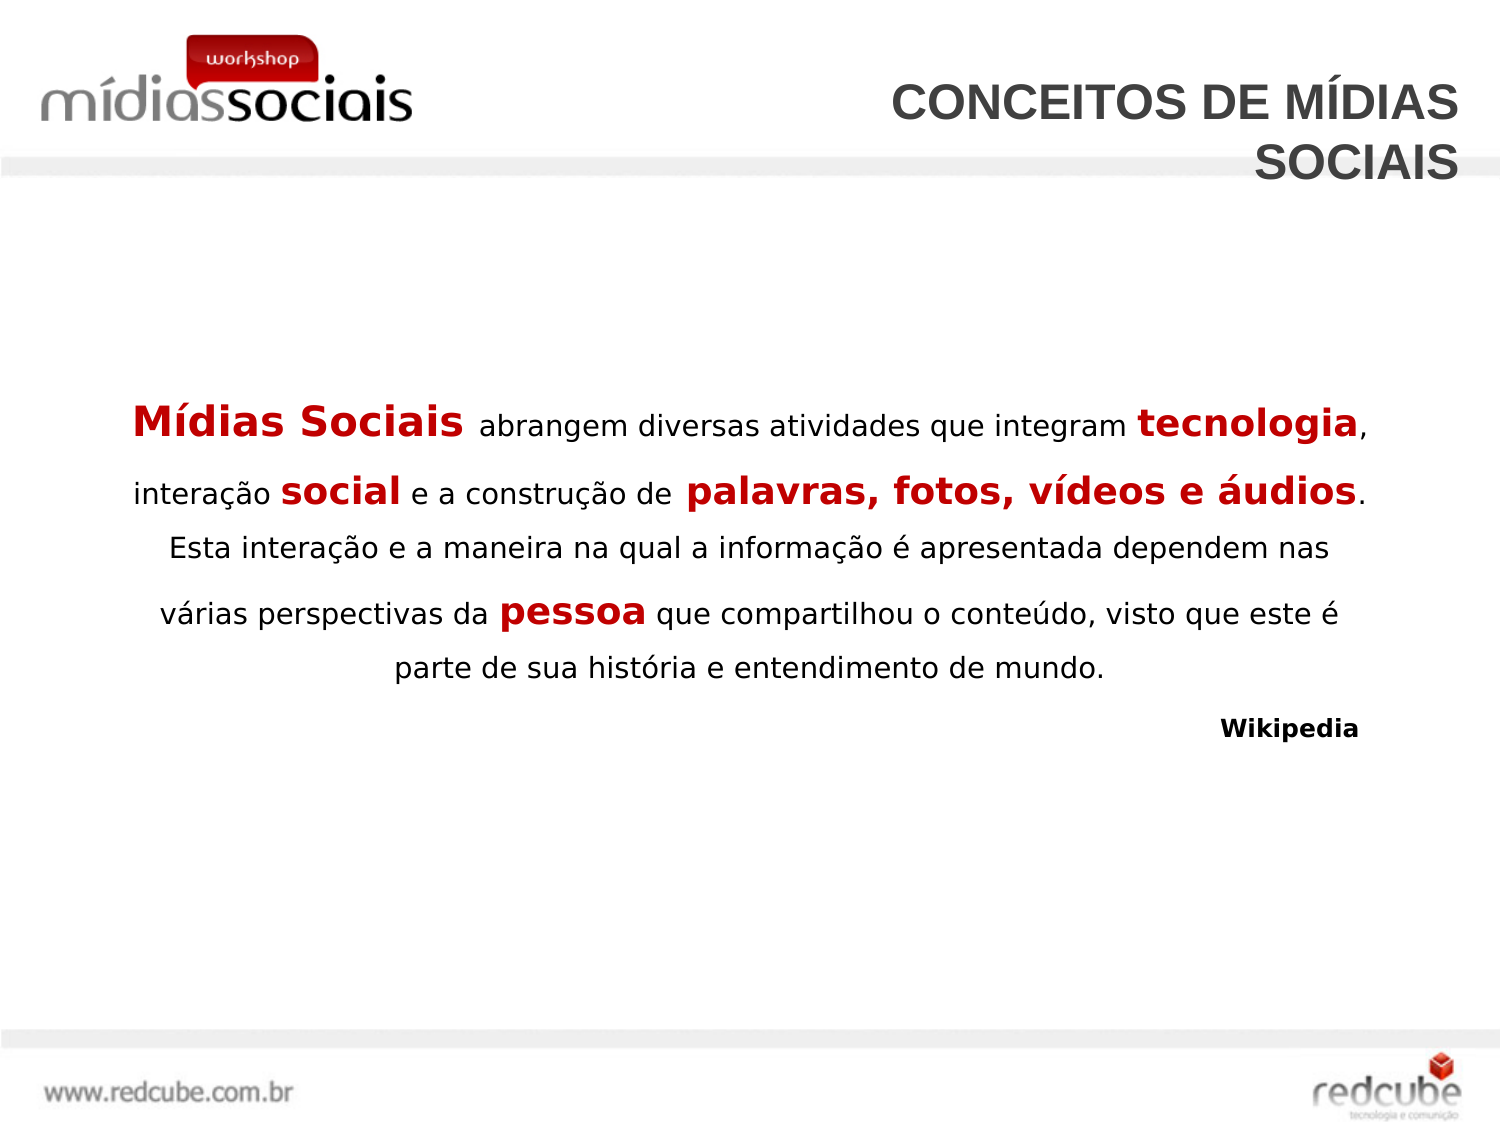

Conceitos de Mídias Sociais
Mídias Sociais abrangem diversas atividades que integram tecnologia, interação social e a construção de palavras, fotos, vídeos e áudios. Esta interação e a maneira na qual a informação é apresentada dependem nas várias perspectivas da pessoa que compartilhou o conteúdo, visto que este é parte de sua história e entendimento de mundo.
Wikipedia